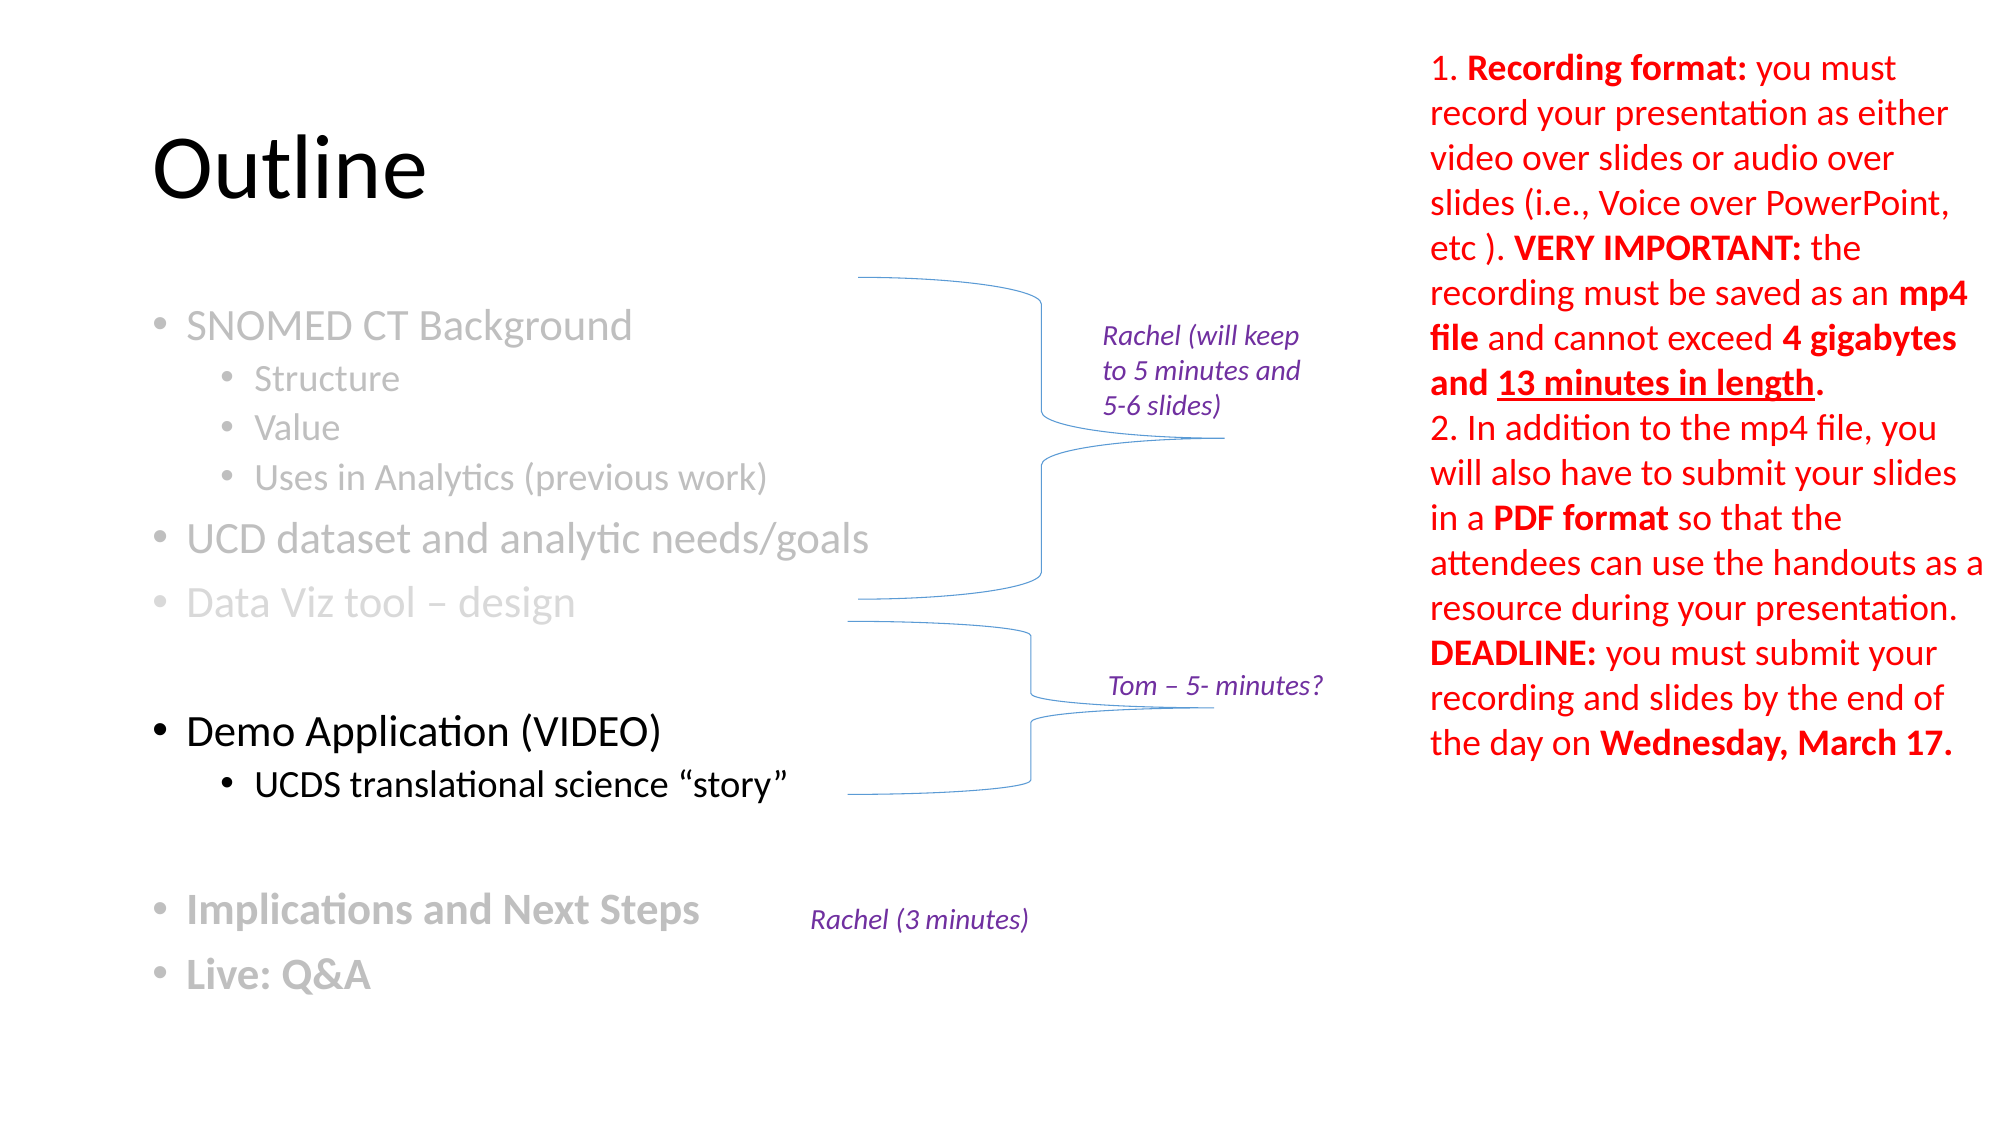

1. Recording format: you must record your presentation as either video over slides or audio over slides (i.e., Voice over PowerPoint, etc ). VERY IMPORTANT: the recording must be saved as an mp4 file and cannot exceed 4 gigabytes and 13 minutes in length.
2. In addition to the mp4 file, you will also have to submit your slides in a PDF format so that the attendees can use the handouts as a resource during your presentation.
DEADLINE: you must submit your recording and slides by the end of the day on Wednesday, March 17.
# Outline

SNOMED CT Background
Structure
Value
Uses in Analytics (previous work)
UCD dataset and analytic needs/goals
Data Viz tool – design

Demo Application (VIDEO)
UCDS translational science “story”

Implications and Next Steps
Live: Q&A
Rachel (will keep to 5 minutes and 5-6 slides)

Tom – 5- minutes?
Rachel (3 minutes)